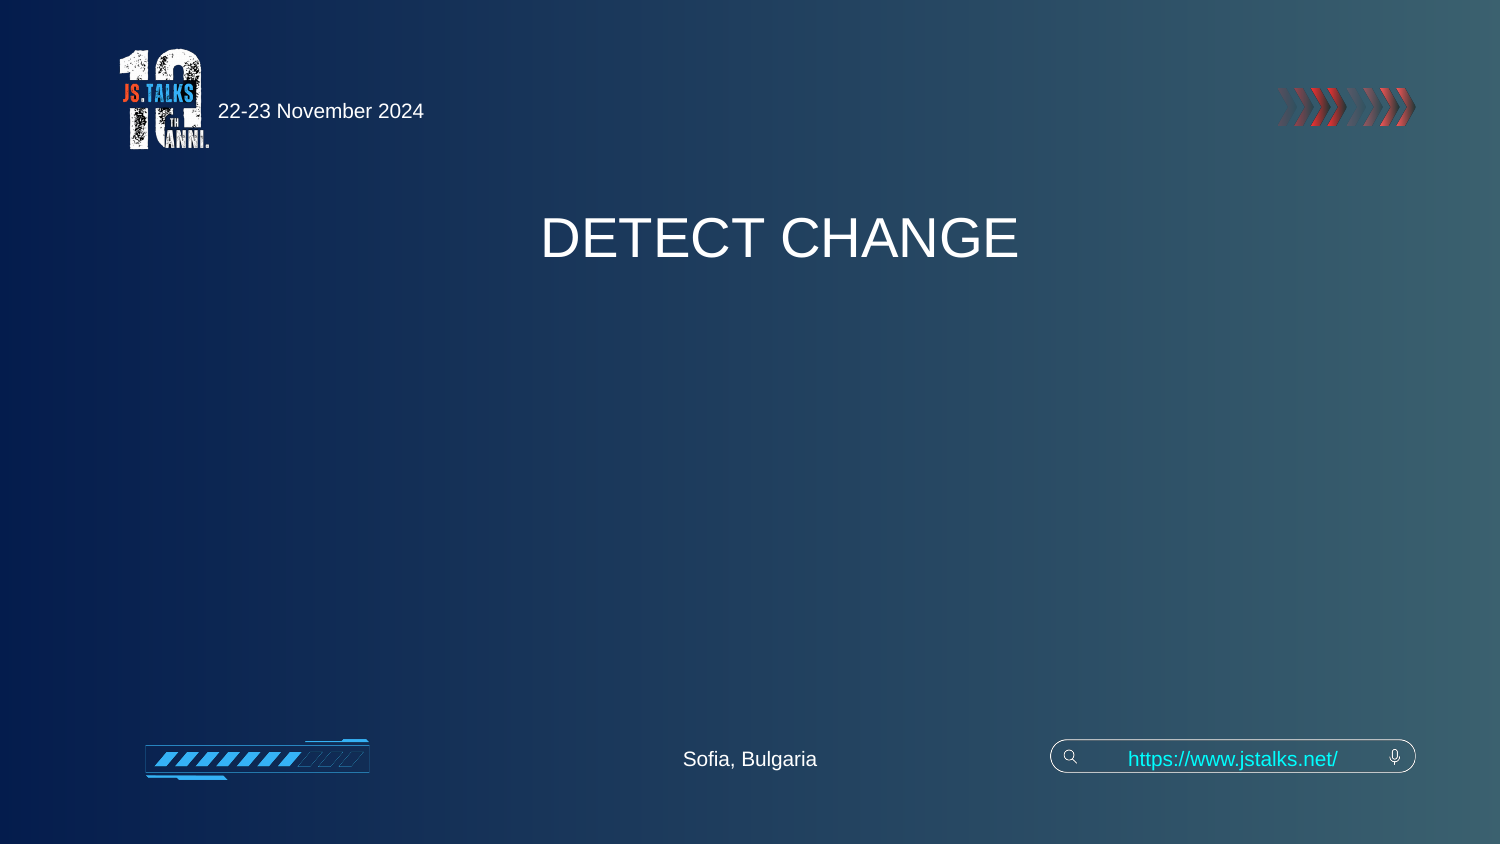

22-23 November 2024
DETECT CHANGE

Sofia, Bulgaria
https://www.jstalks.net/